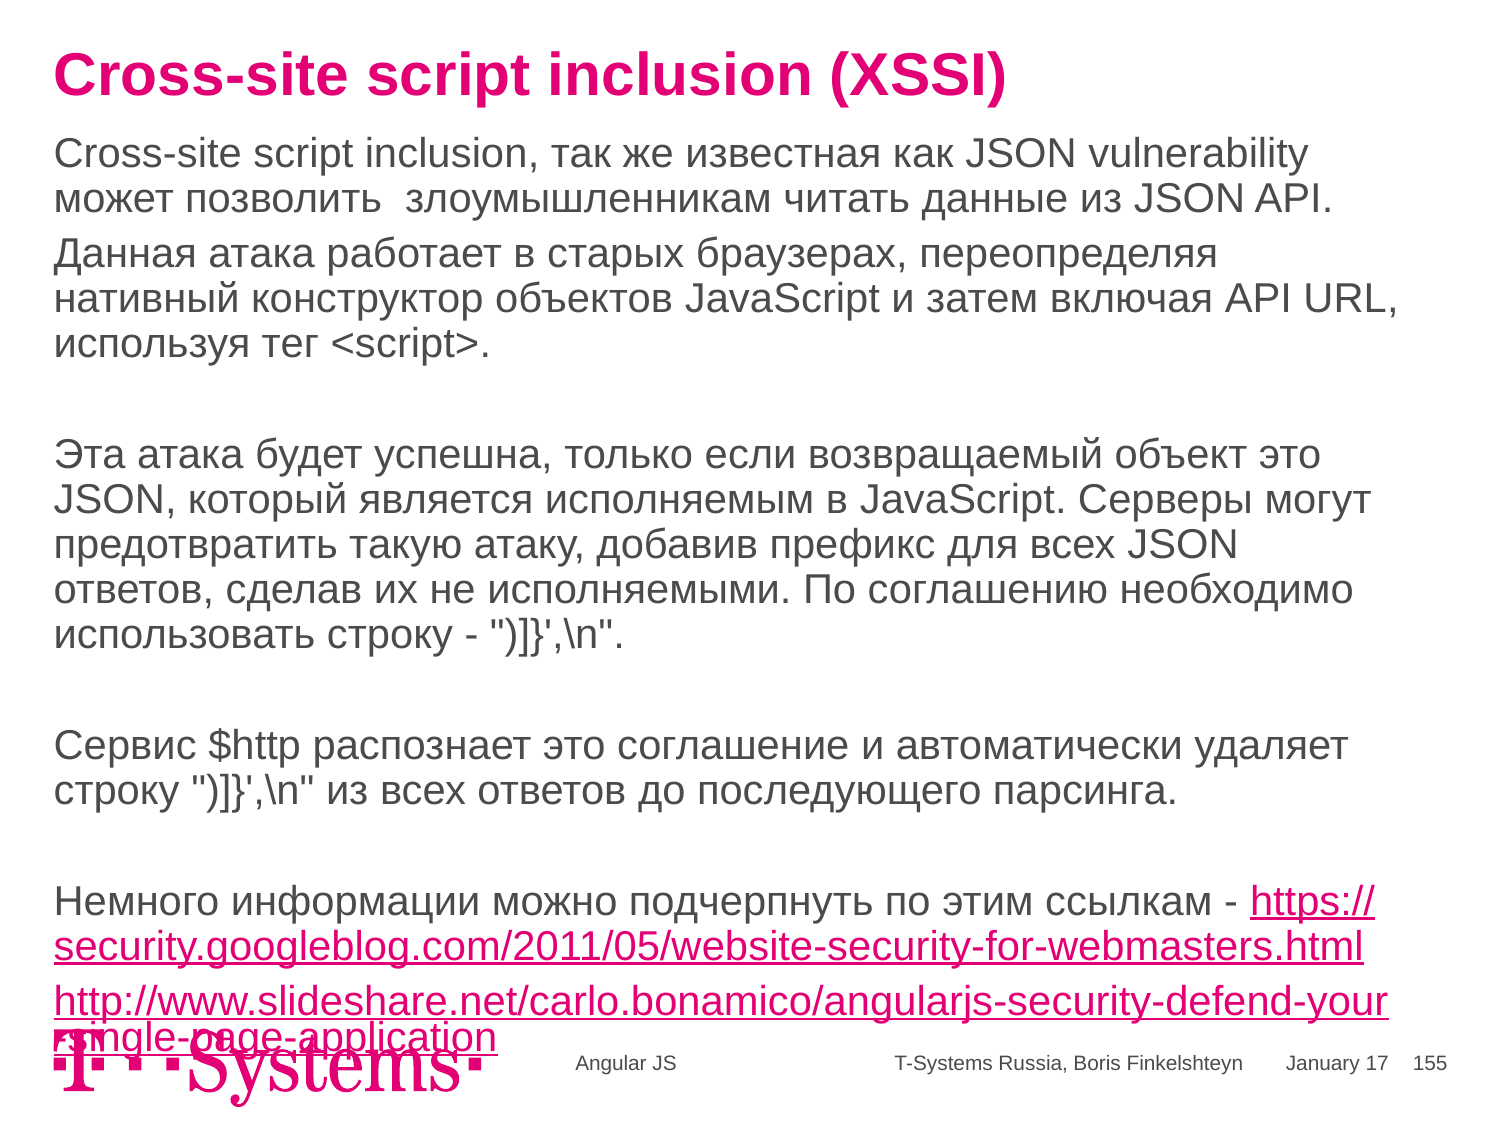

# Cross-site script inclusion (XSSI)
Cross-site script inclusion, так же известная как JSON vulnerability может позволить  злоумышленникам читать данные из JSON API.
Данная атака работает в старых браузерах, переопределяя нативный конструктор объектов JavaScript и затем включая API URL, используя тег <script>.

Эта атака будет успешна, только если возвращаемый объект это JSON, который является исполняемым в JavaScript. Серверы могут предотвратить такую атаку, добавив префикс для всех JSON ответов, сделав их не исполняемыми. По соглашению необходимо использовать строку - ")]}',\n".

Сервис $http распознает это соглашение и автоматически удаляет строку ")]}',\n" из всех ответов до последующего парсинга.

Немного информации можно подчерпнуть по этим ссылкам - https://security.googleblog.com/2011/05/website-security-for-webmasters.html
http://www.slideshare.net/carlo.bonamico/angularjs-security-defend-your-single-page-application
Angular JS                                      T-Systems Russia, Boris Finkelshteyn
January 17
155